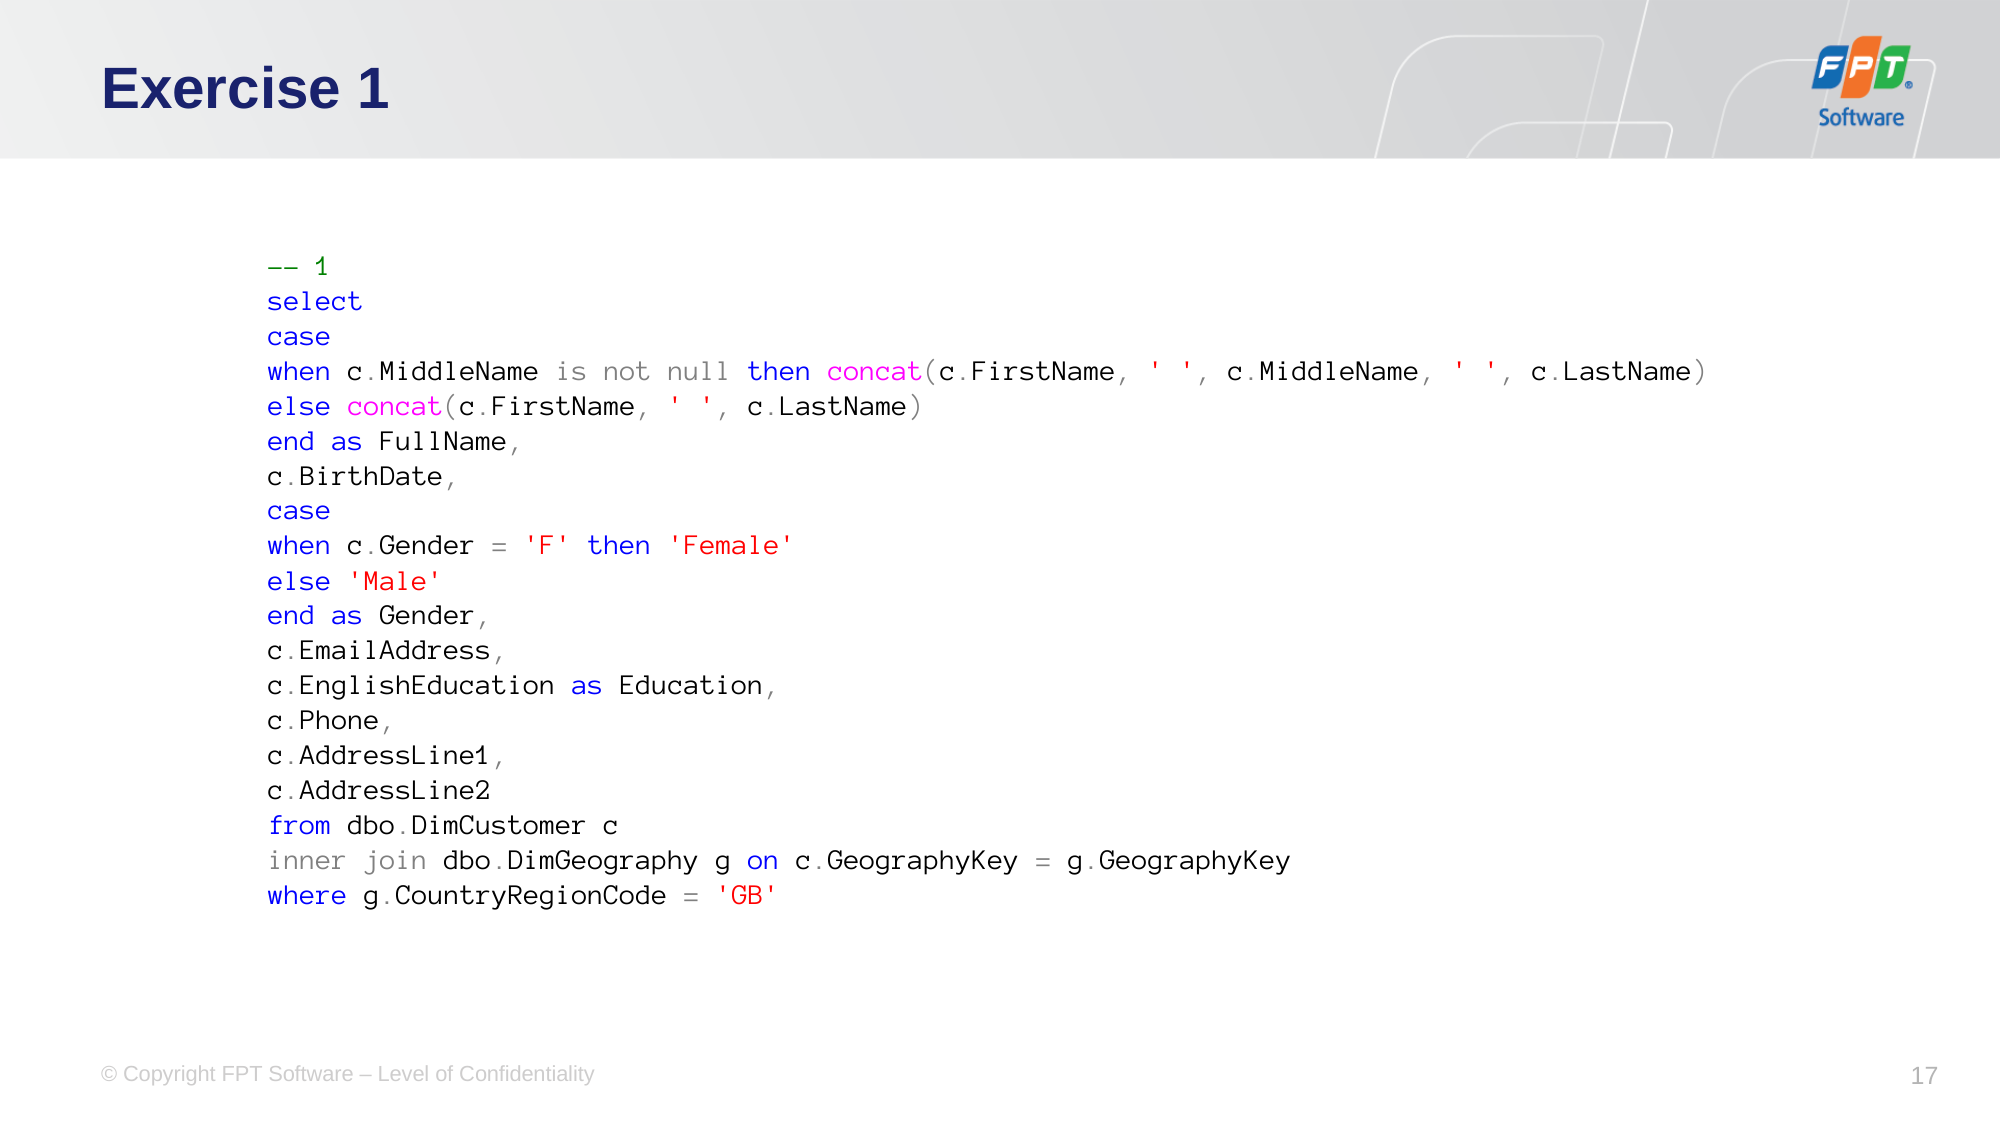

# Exercise 1
-- 1
select
case
when c.MiddleName is not null then concat(c.FirstName, ' ', c.MiddleName, ' ', c.LastName)
else concat(c.FirstName, ' ', c.LastName)
end as FullName,
c.BirthDate,
case
when c.Gender = 'F' then 'Female'
else 'Male'
end as Gender,
c.EmailAddress,
c.EnglishEducation as Education,
c.Phone,
c.AddressLine1,
c.AddressLine2
from dbo.DimCustomer c
inner join dbo.DimGeography g on c.GeographyKey = g.GeographyKey
where g.CountryRegionCode = 'GB'
17